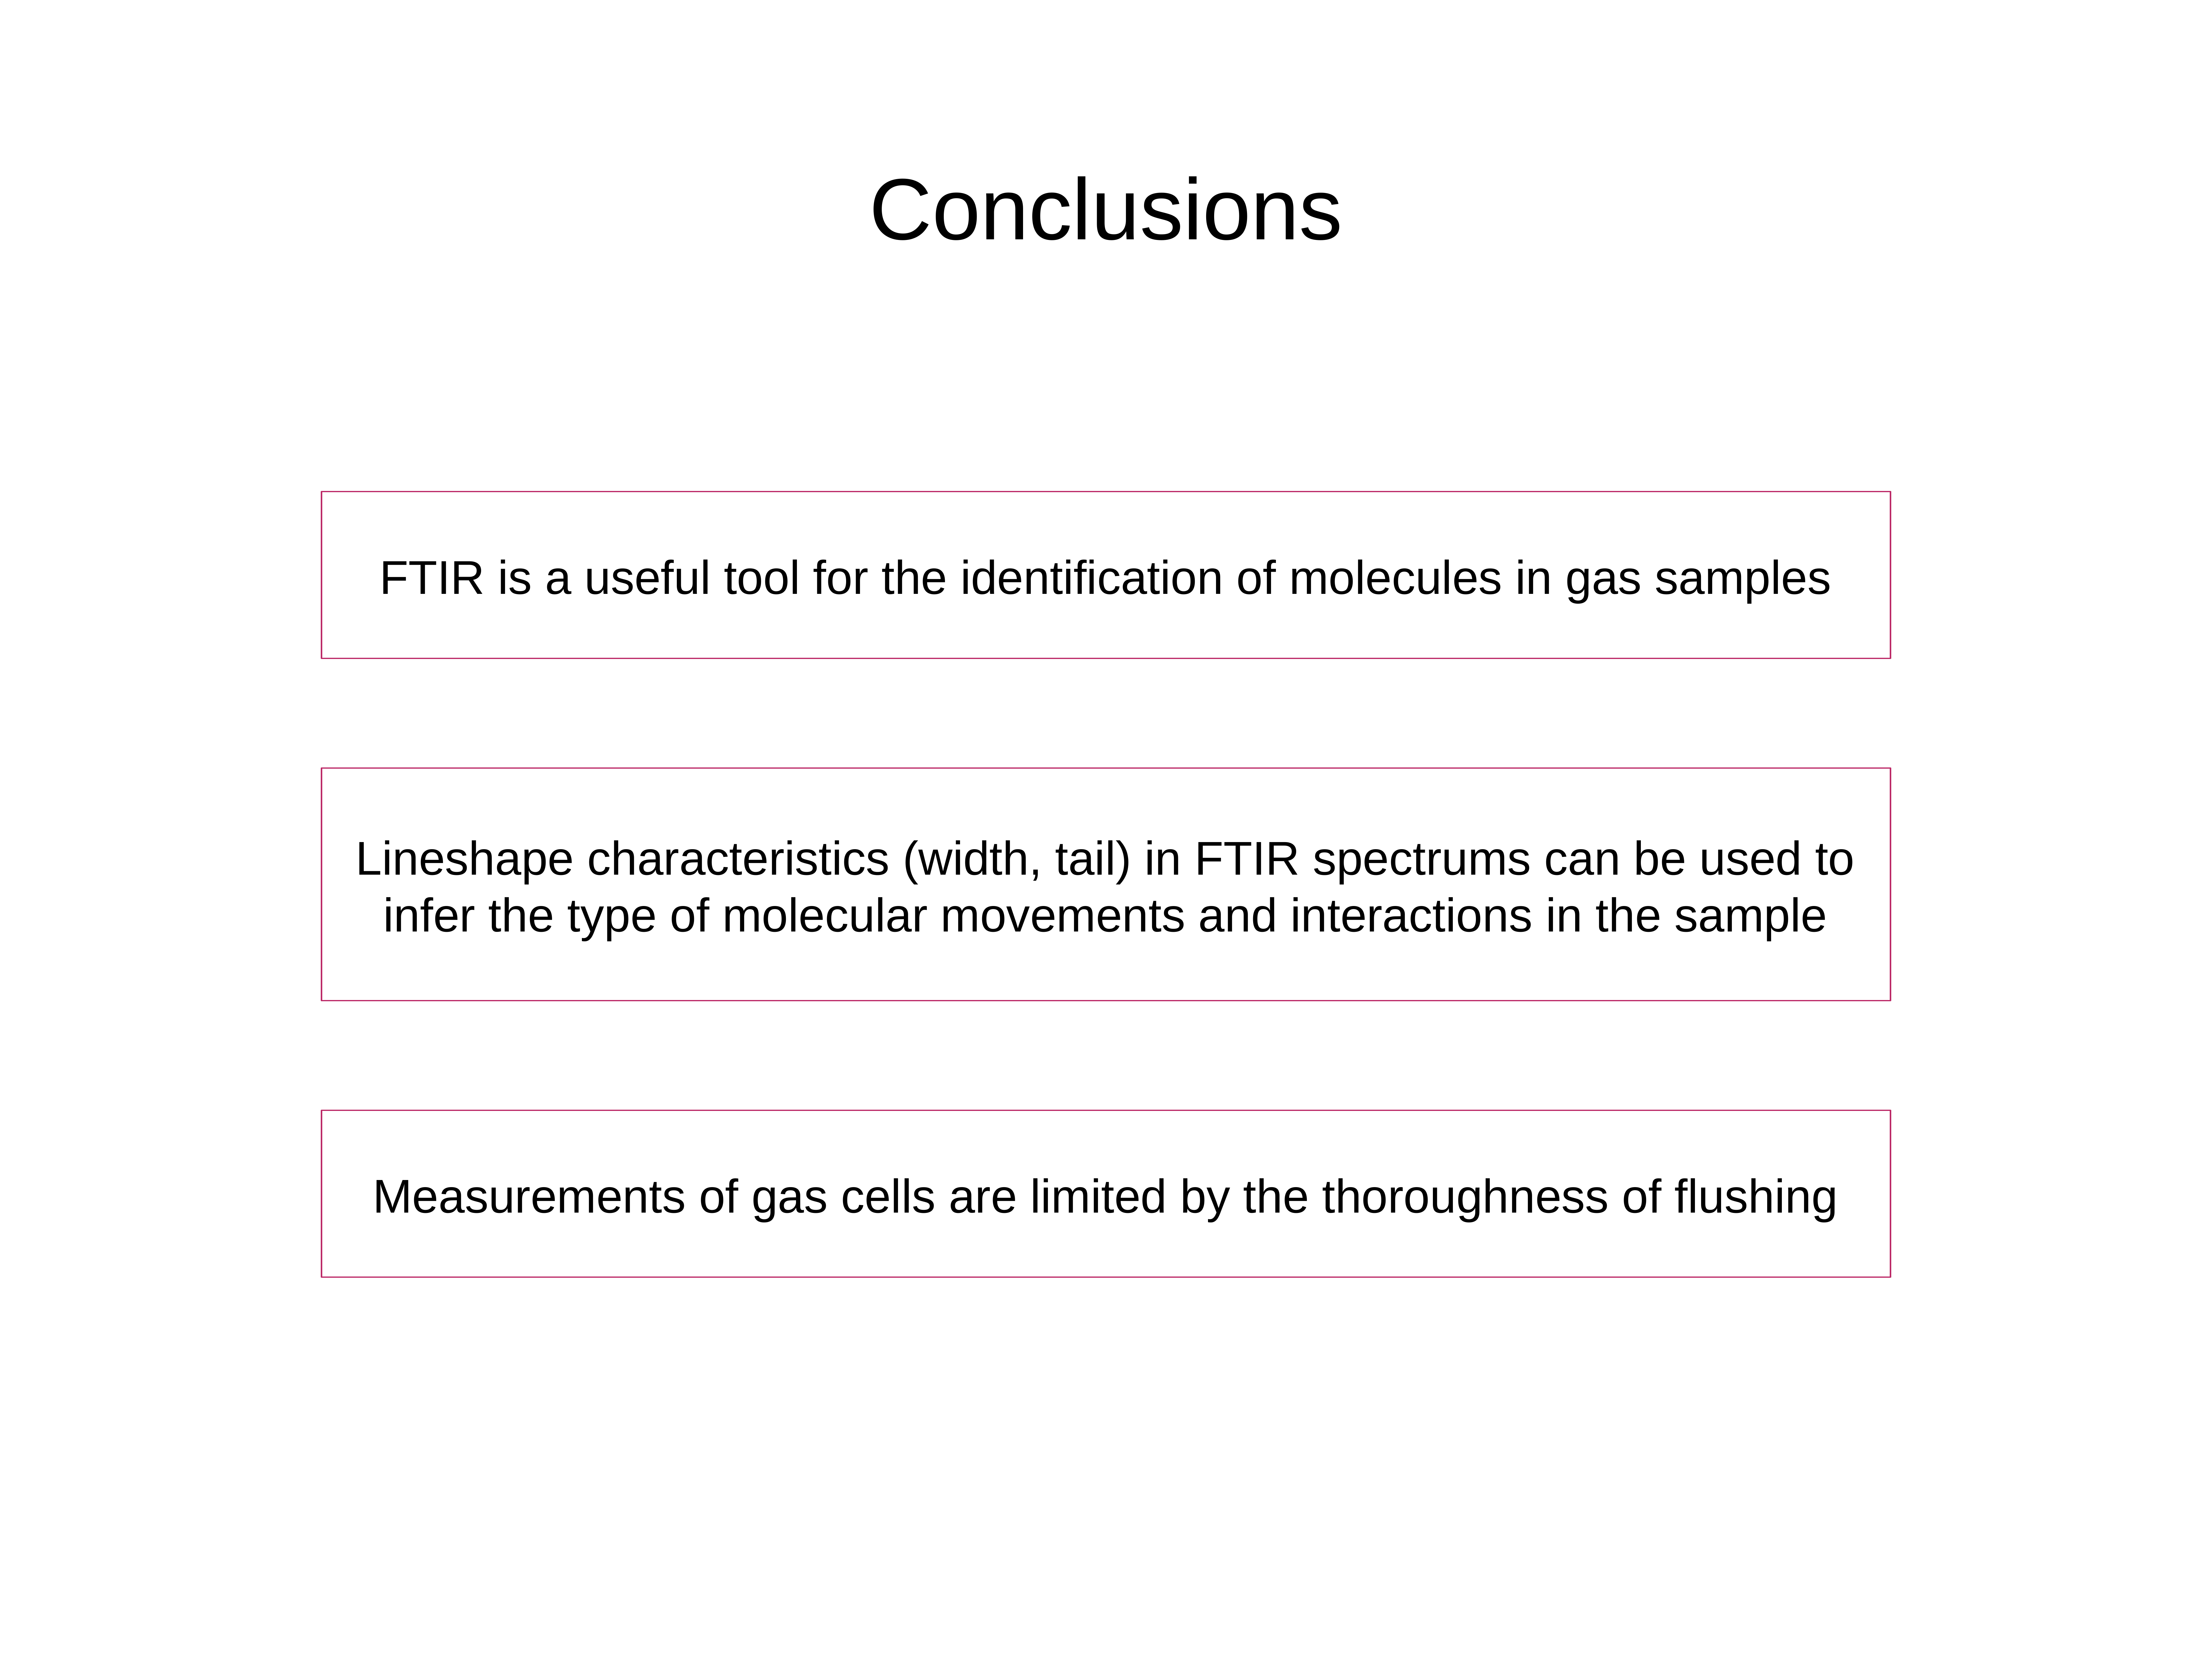

# Conclusions
FTIR is a useful tool for the identification of molecules in gas samples
Lineshape characteristics (width, tail) in FTIR spectrums can be used to infer the type of molecular movements and interactions in the sample
Measurements of gas cells are limited by the thoroughness of flushing